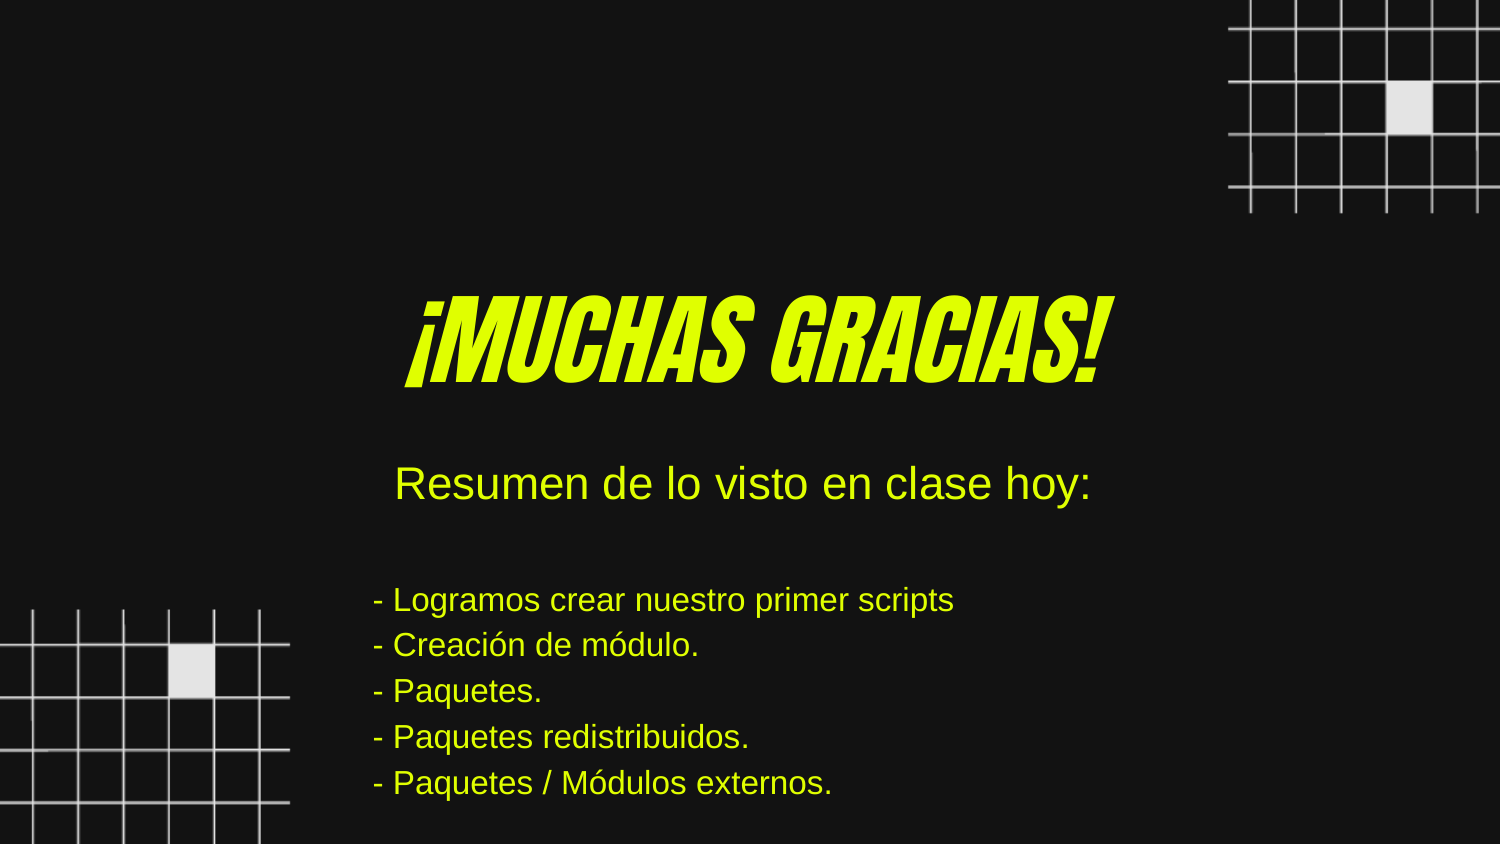

¡MUCHAS GRACIAS!
Resumen de lo visto en clase hoy:

- Logramos crear nuestro primer scripts
- Creación de módulo.
- Paquetes.
- Paquetes redistribuidos.
- Paquetes / Módulos externos.